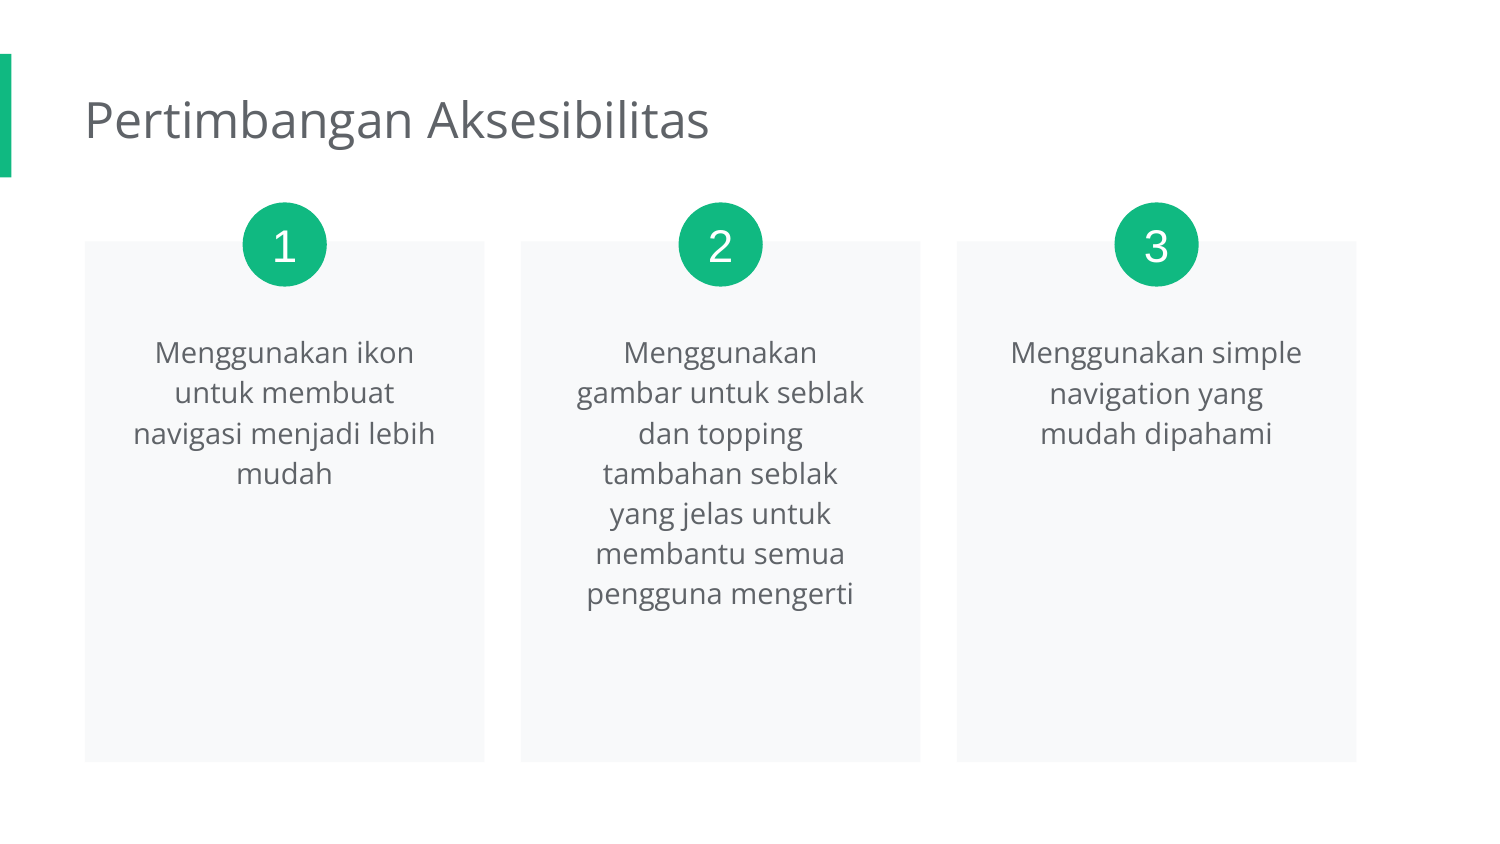

Pertimbangan Aksesibilitas
1
2
3

Menggunakan ikon untuk membuat navigasi menjadi lebih mudah
Menggunakan gambar untuk seblak dan topping tambahan seblak yang jelas untuk membantu semua pengguna mengerti
Menggunakan simple navigation yang mudah dipahami